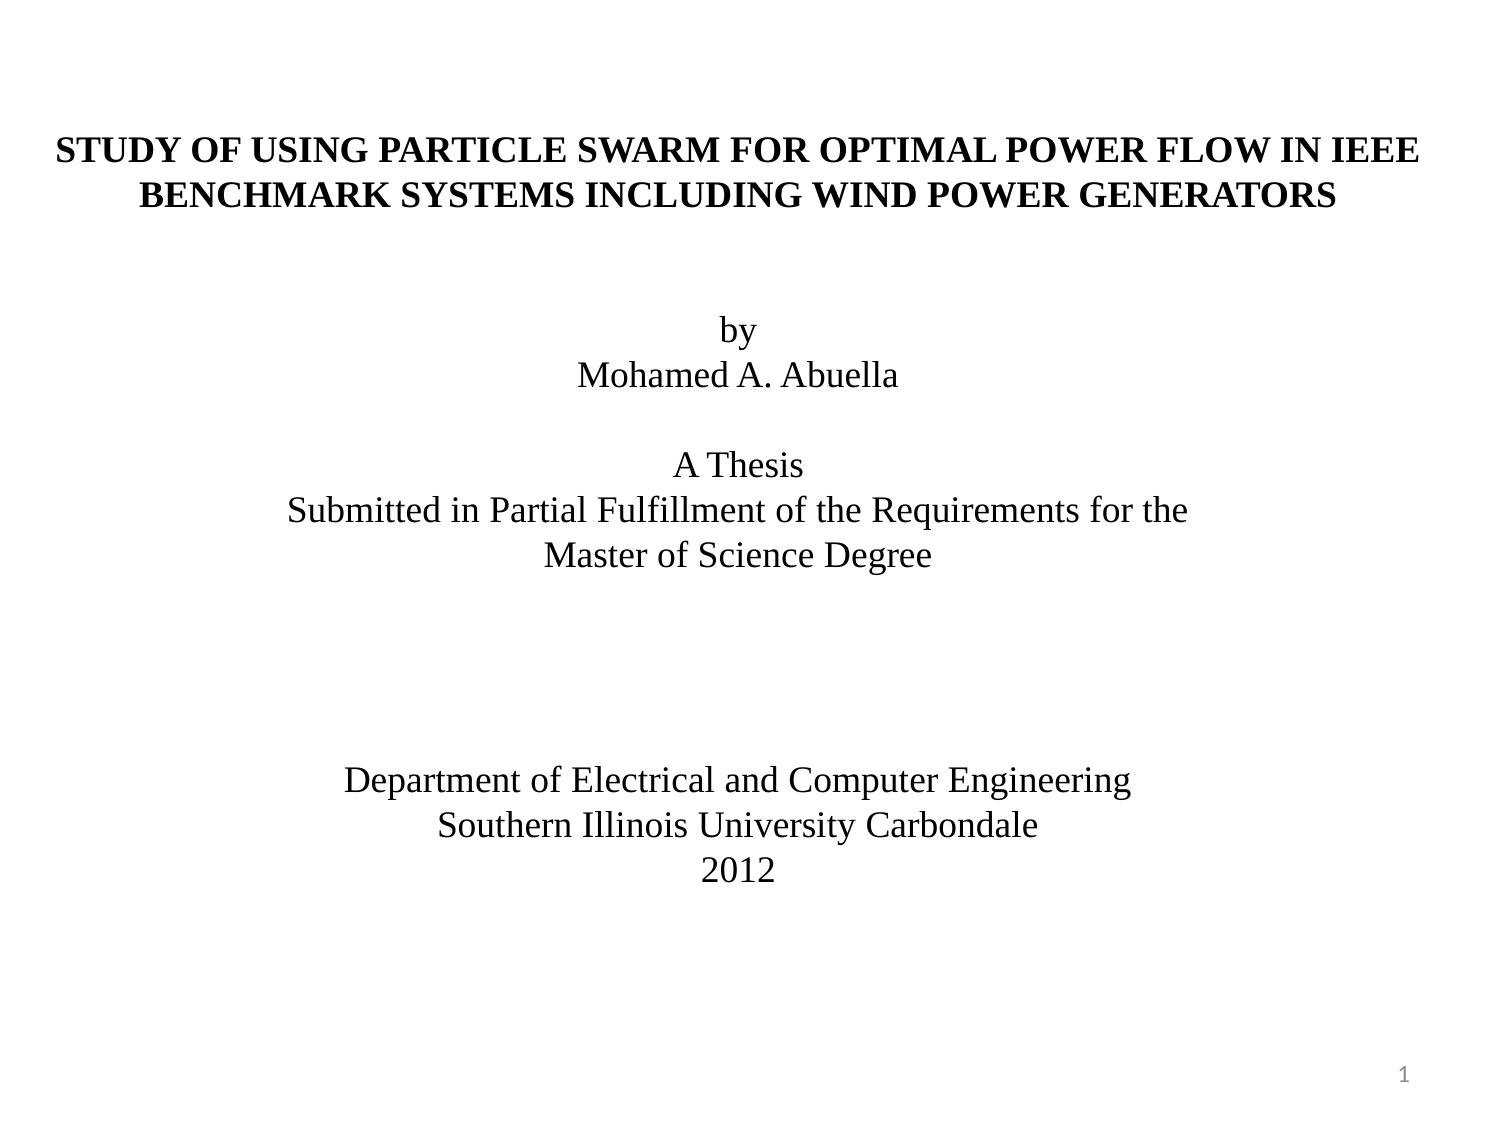

STUDY OF USING PARTICLE SWARM FOR OPTIMAL POWER FLOW IN IEEE
BENCHMARK SYSTEMS INCLUDING WIND POWER GENERATORS

by
Mohamed A. Abuella

A Thesis
Submitted in Partial Fulfillment of the Requirements for the
Master of Science Degree

Department of Electrical and Computer Engineering
Southern Illinois University Carbondale
2012

1